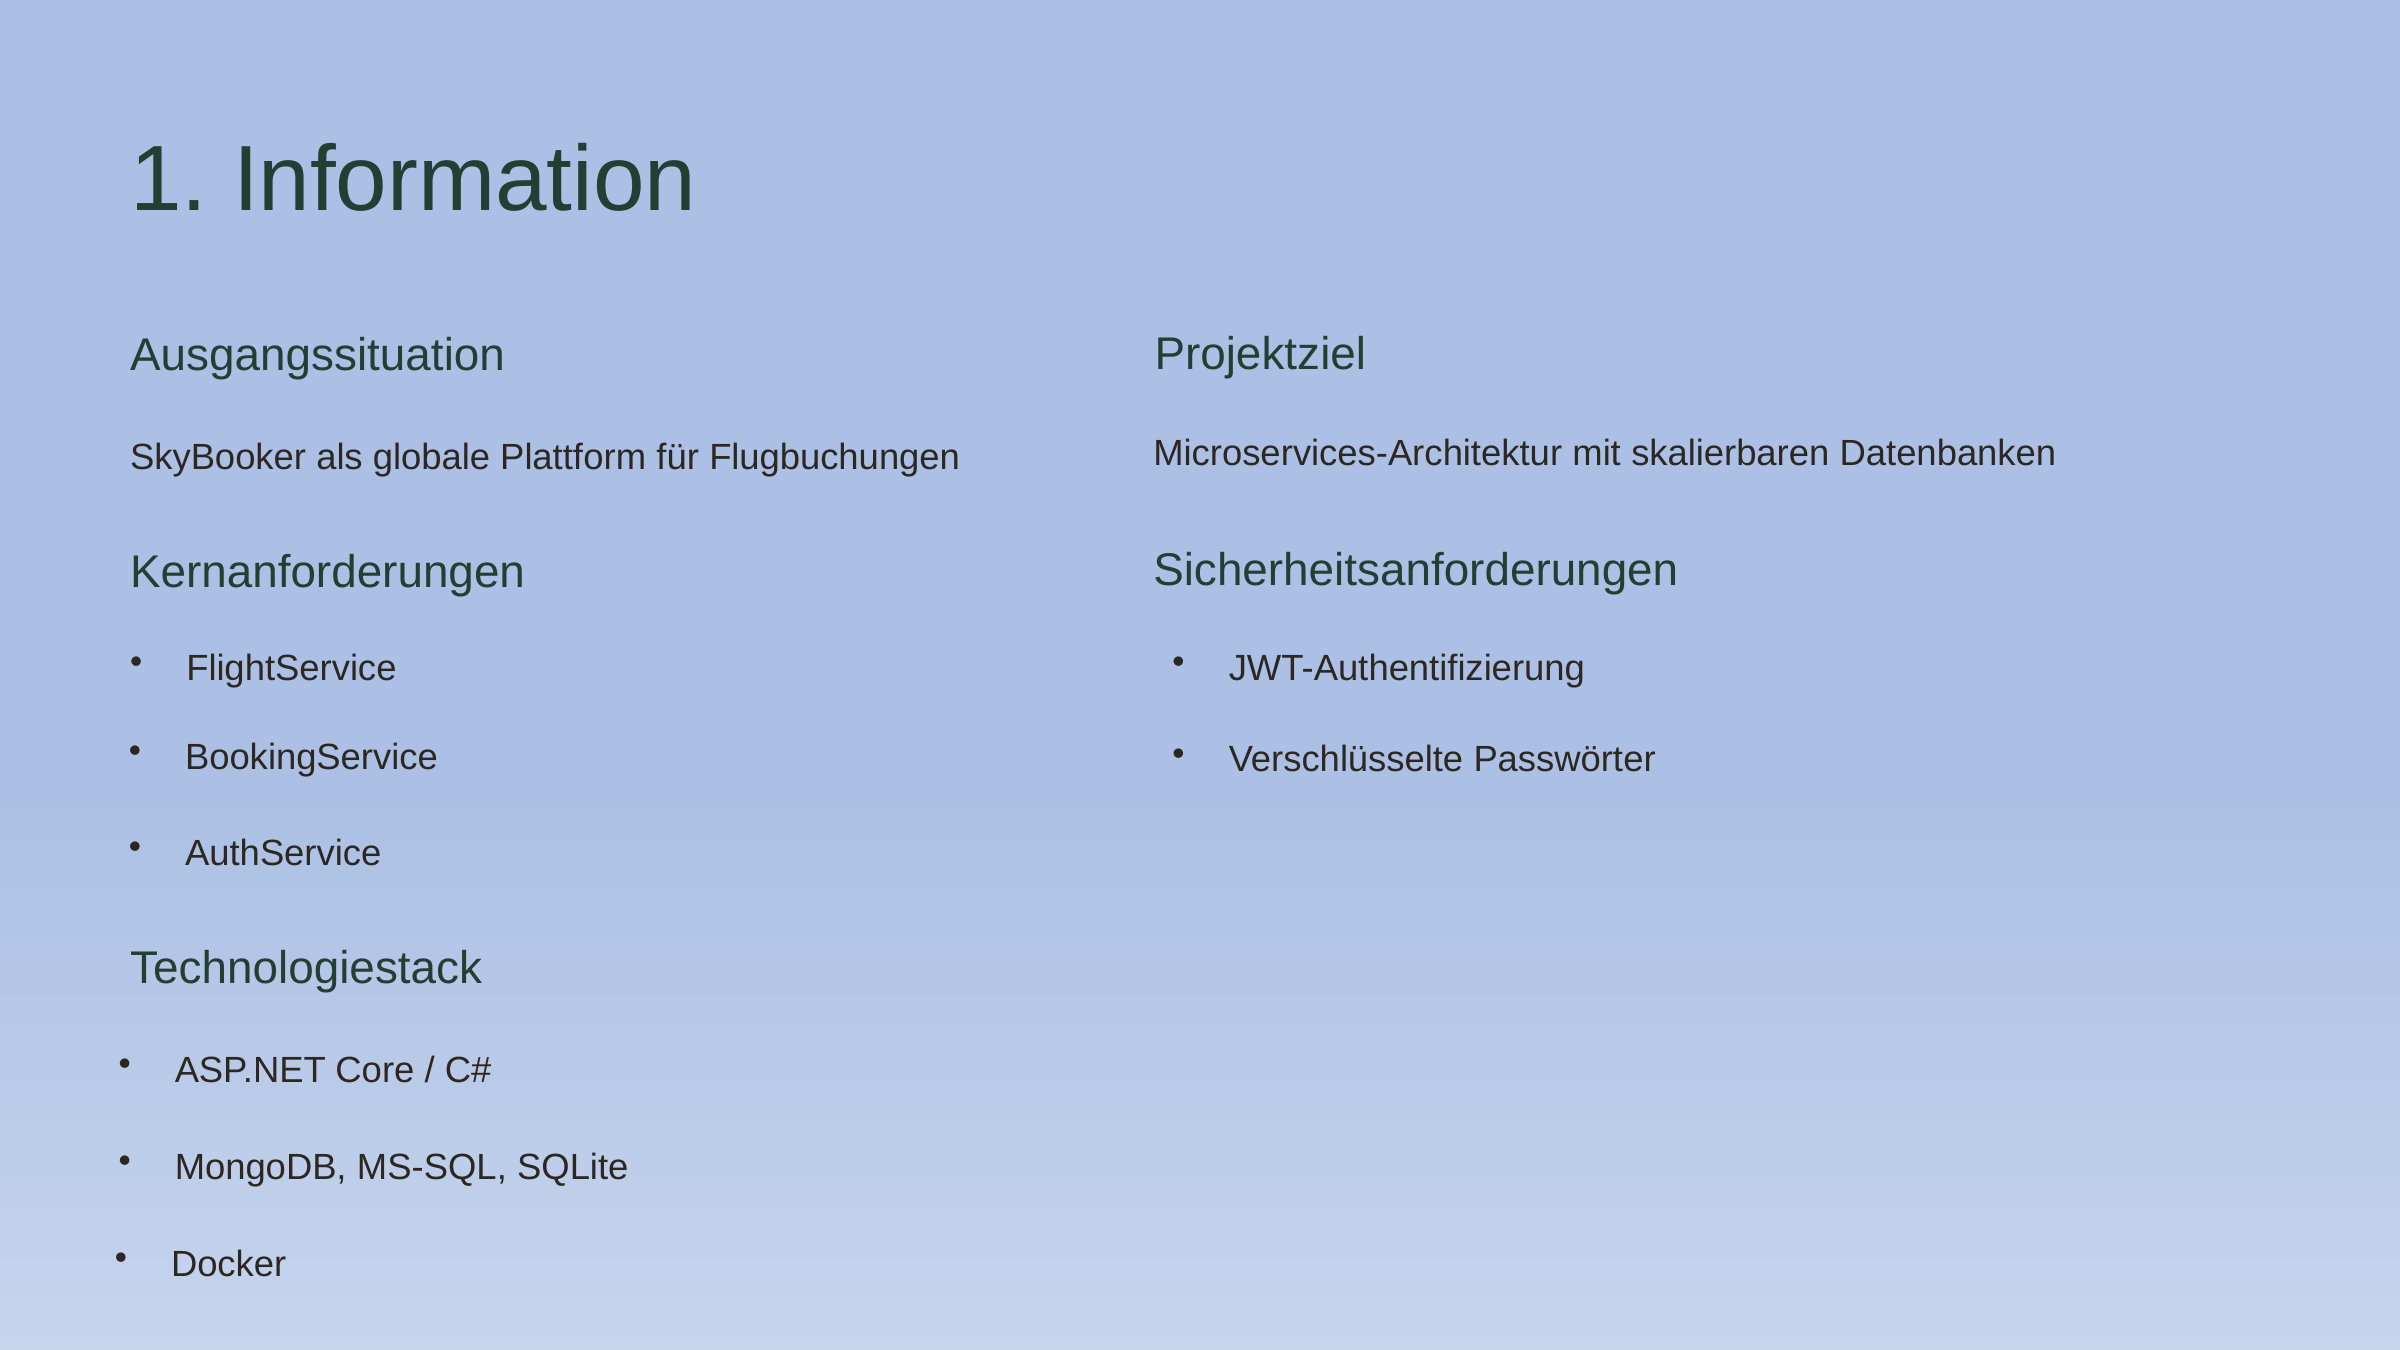

1. Information
Projektziel
Ausgangssituation
Microservices-Architektur mit skalierbaren Datenbanken
SkyBooker als globale Plattform für Flugbuchungen
Sicherheitsanforderungen
Kernanforderungen
FlightService
JWT-Authentifizierung
BookingService
Verschlüsselte Passwörter
AuthService
Technologiestack
ASP.NET Core / C#
MongoDB, MS-SQL, SQLite
Docker